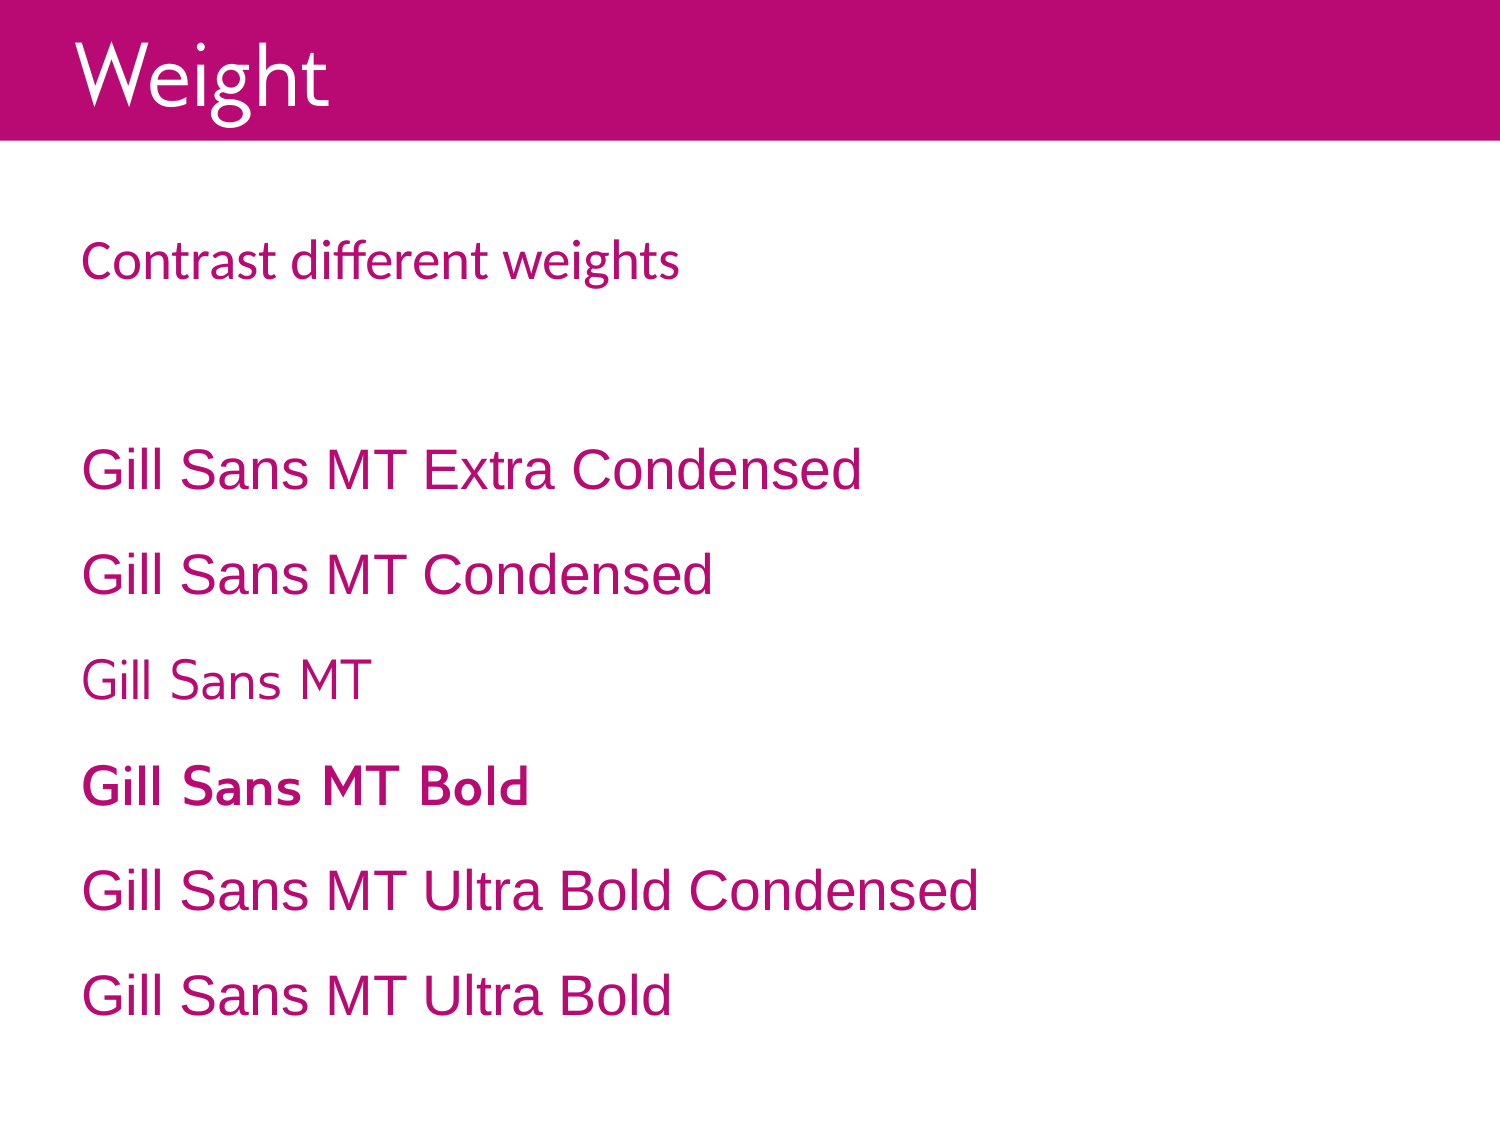

# Weight
Contrast different weights

Gill Sans MT Extra Condensed
Gill Sans MT Condensed
Gill Sans MT
Gill Sans MT Bold
Gill Sans MT Ultra Bold Condensed
Gill Sans MT Ultra Bold